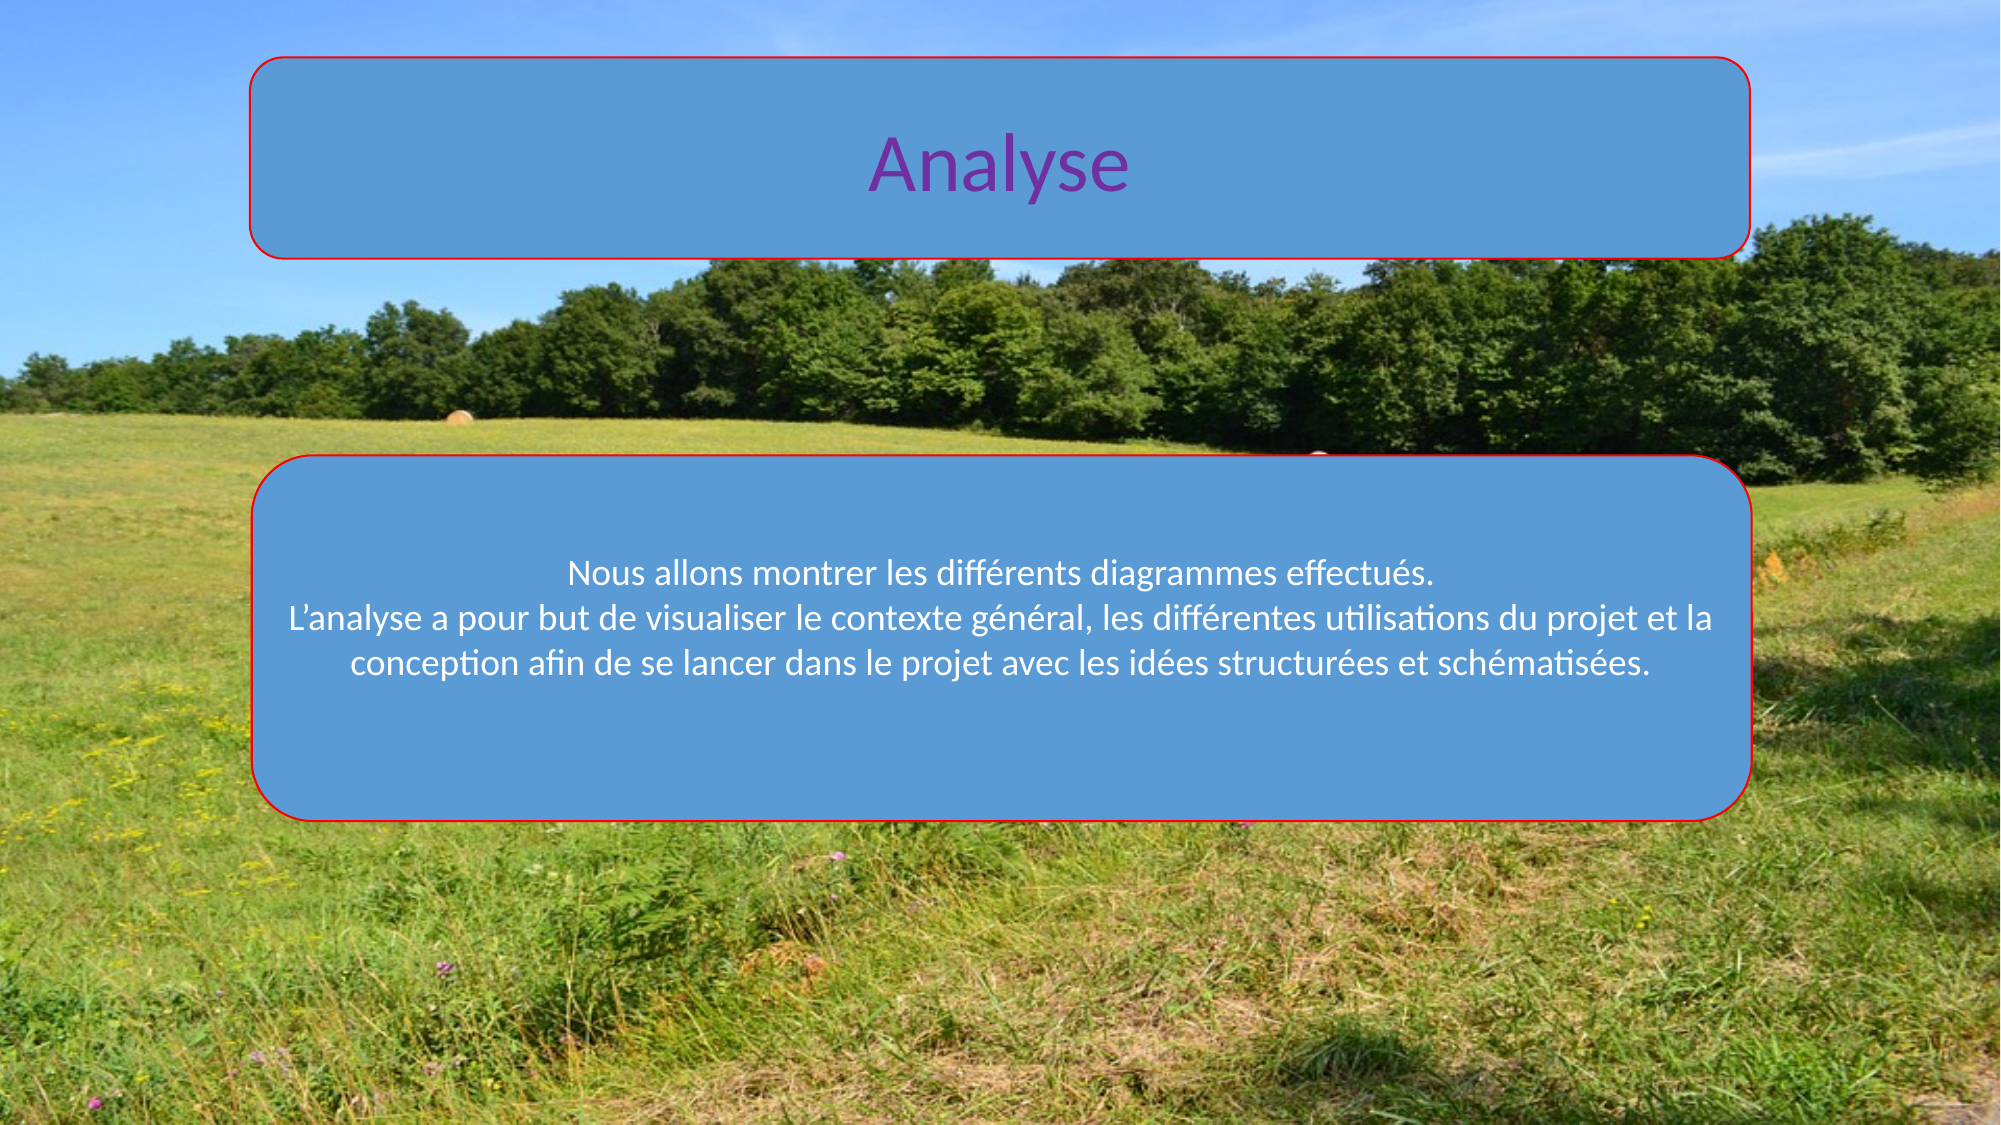

Analyse
Nous allons montrer les différents diagrammes effectués.
L’analyse a pour but de visualiser le contexte général, les différentes utilisations du projet et la conception afin de se lancer dans le projet avec les idées structurées et schématisées.